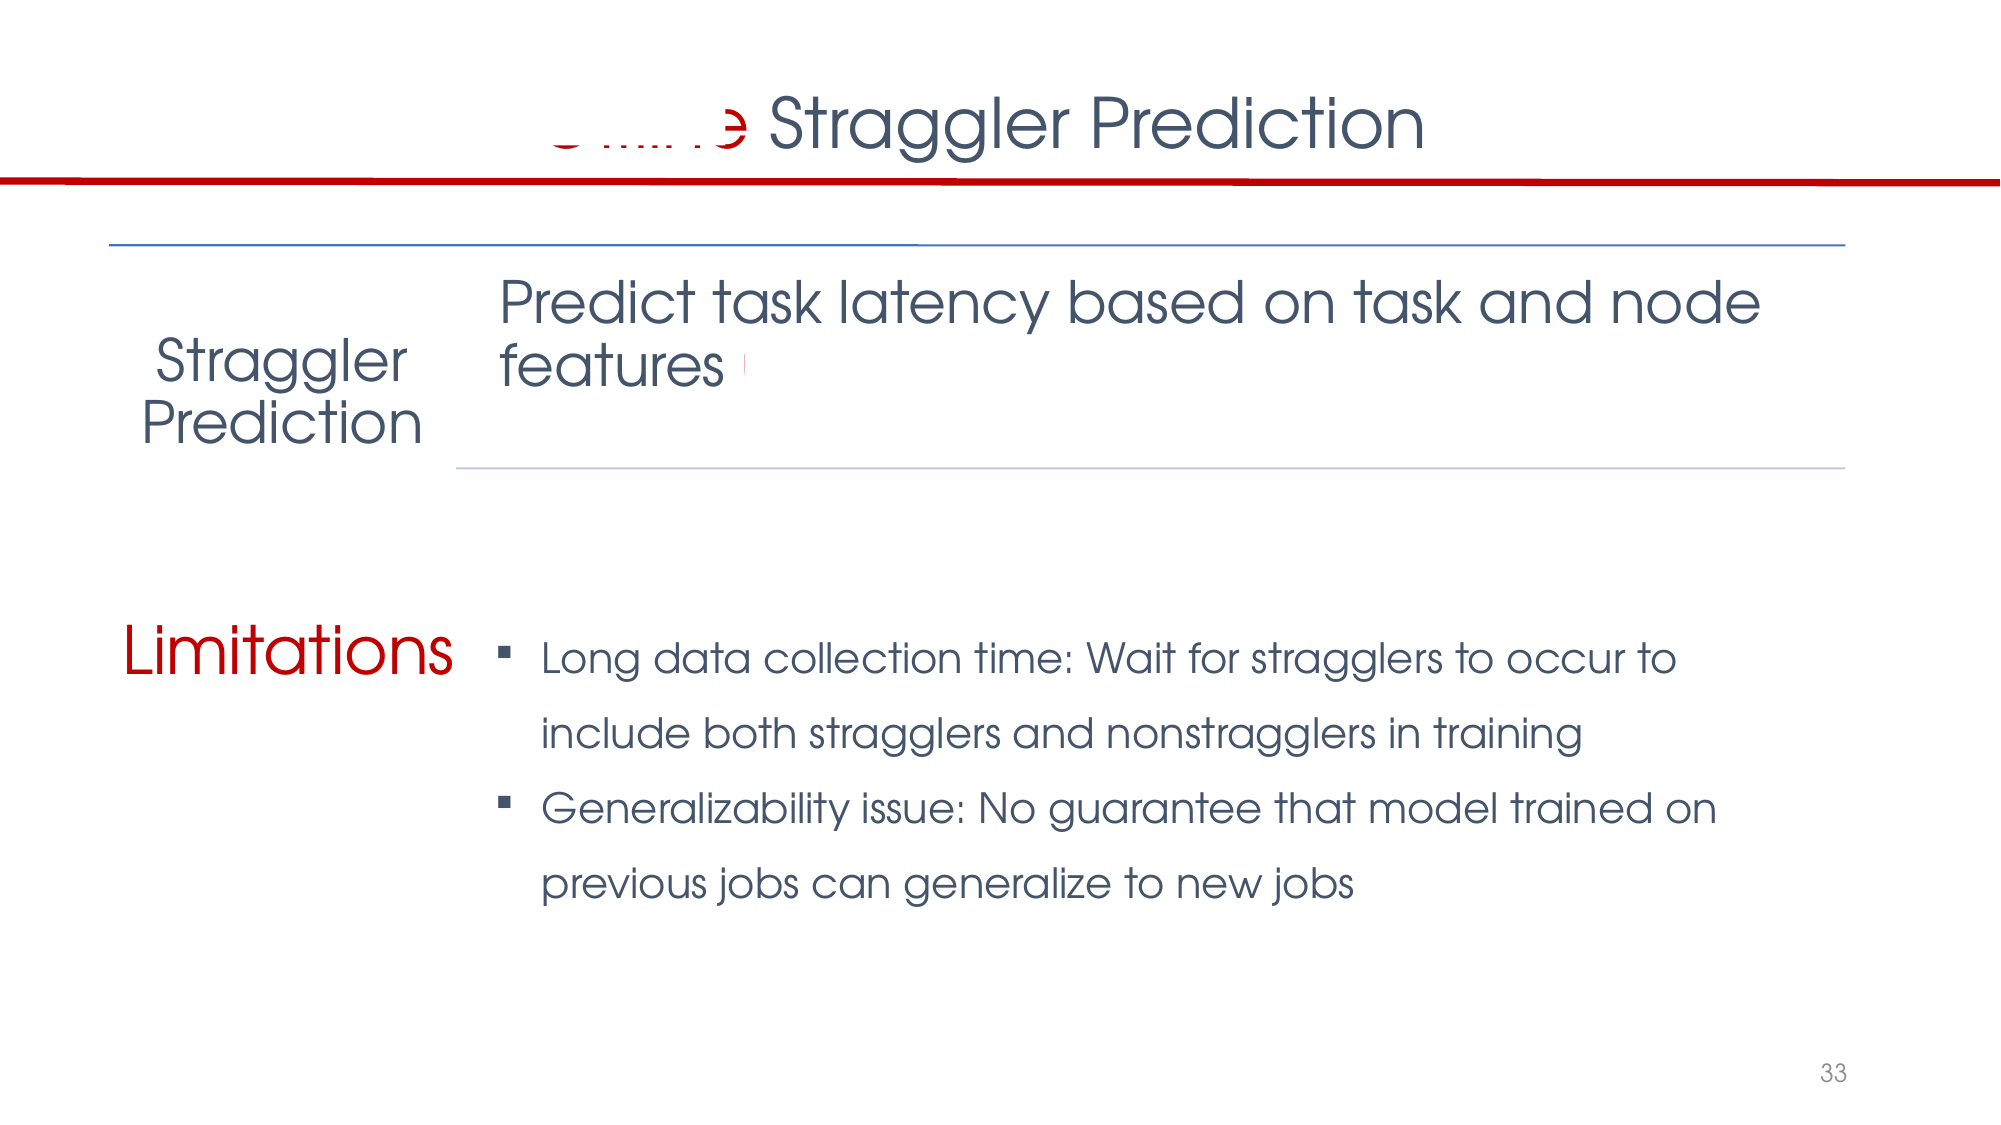

Offline Straggler Prediction
Offline Straggler Prediction
Predict task latency based on task and node features using prior knowledge
Limitations
Long data collection time: Wait for stragglers to occur to include both stragglers and nonstragglers in training
Generalizability issue: No guarantee that model trained on previous jobs can generalize to new jobs
33